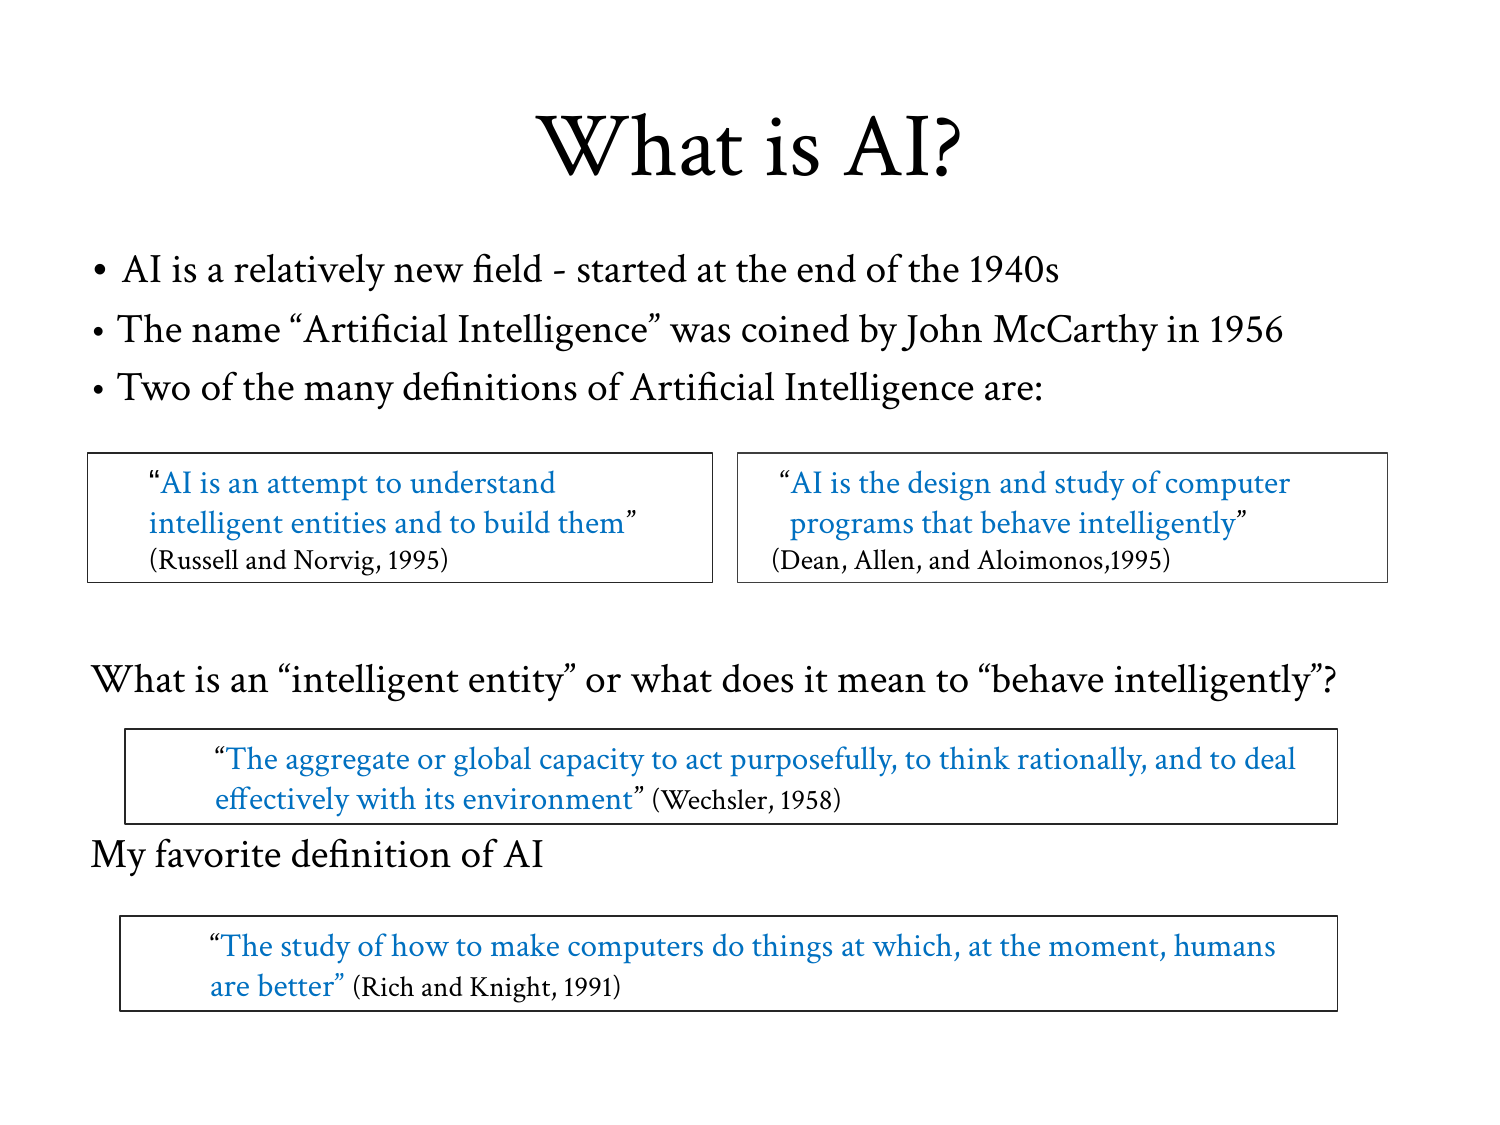

# What is AI?
• AI is a relatively new field - started at the end of the 1940s
• The name “Artificial Intelligence” was coined by John McCarthy in 1956
• Two of the many definitions of Artificial Intelligence are:

What is an “intelligent entity” or what does it mean to “behave intelligently”?

My favorite definition of AI
“AI is an attempt to understand intelligent entities and to build them” (Russell and Norvig, 1995)
 “AI is the design and study of computer    programs that behave intelligently”
(Dean, Allen, and Aloimonos,1995)
“The aggregate or global capacity to act purposefully, to think rationally, and to deal effectively with its environment” (Wechsler, 1958)
“The study of how to make computers do things at which, at the moment, humans are better” (Rich and Knight, 1991)